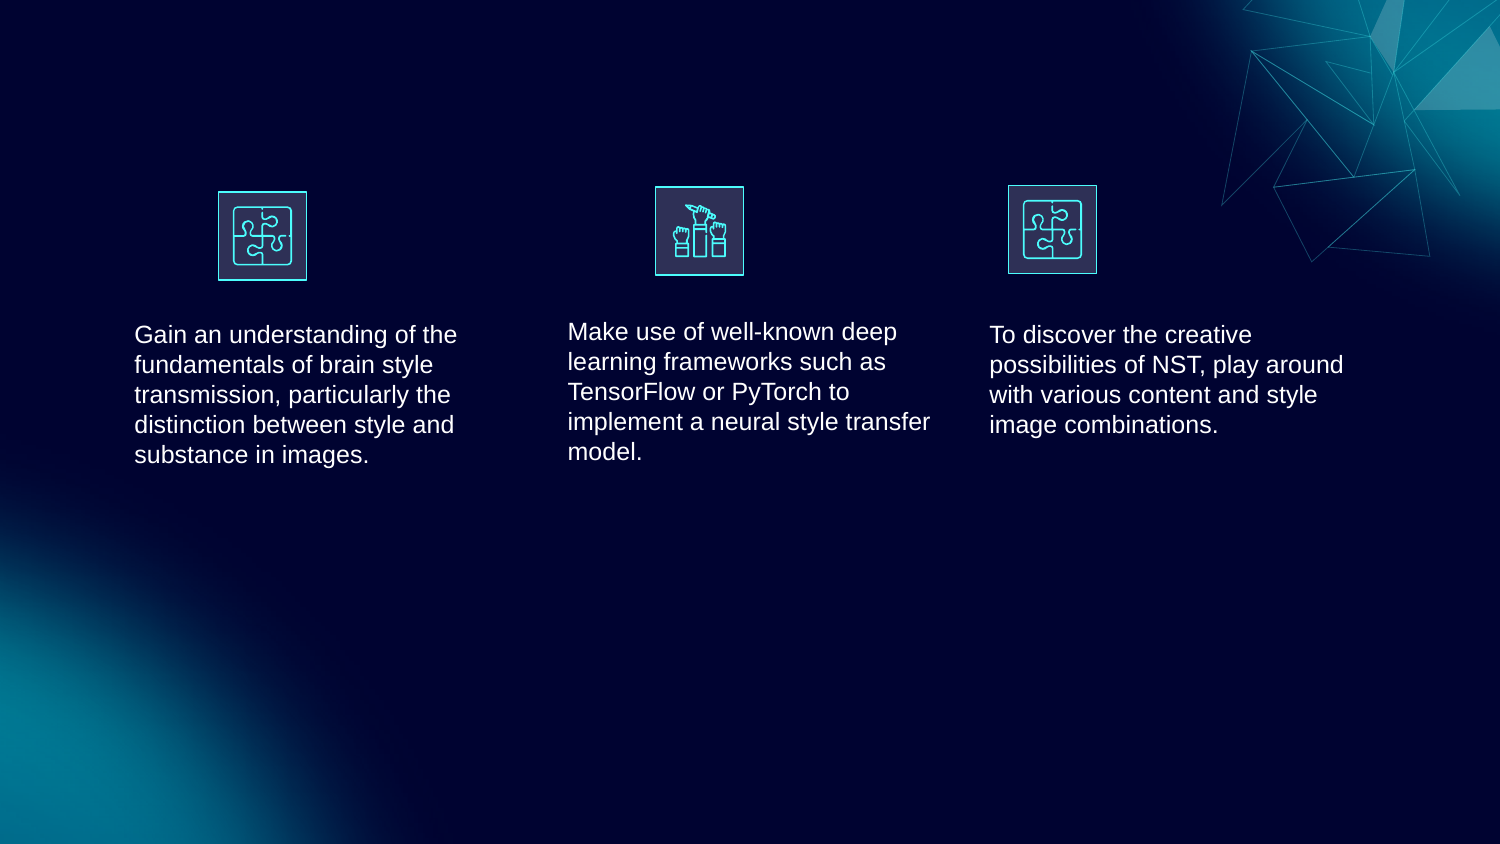

Make use of well-known deep learning frameworks such as TensorFlow or PyTorch to implement a neural style transfer model.
Gain an understanding of the fundamentals of brain style transmission, particularly the distinction between style and substance in images.
To discover the creative possibilities of NST, play around with various content and style image combinations.